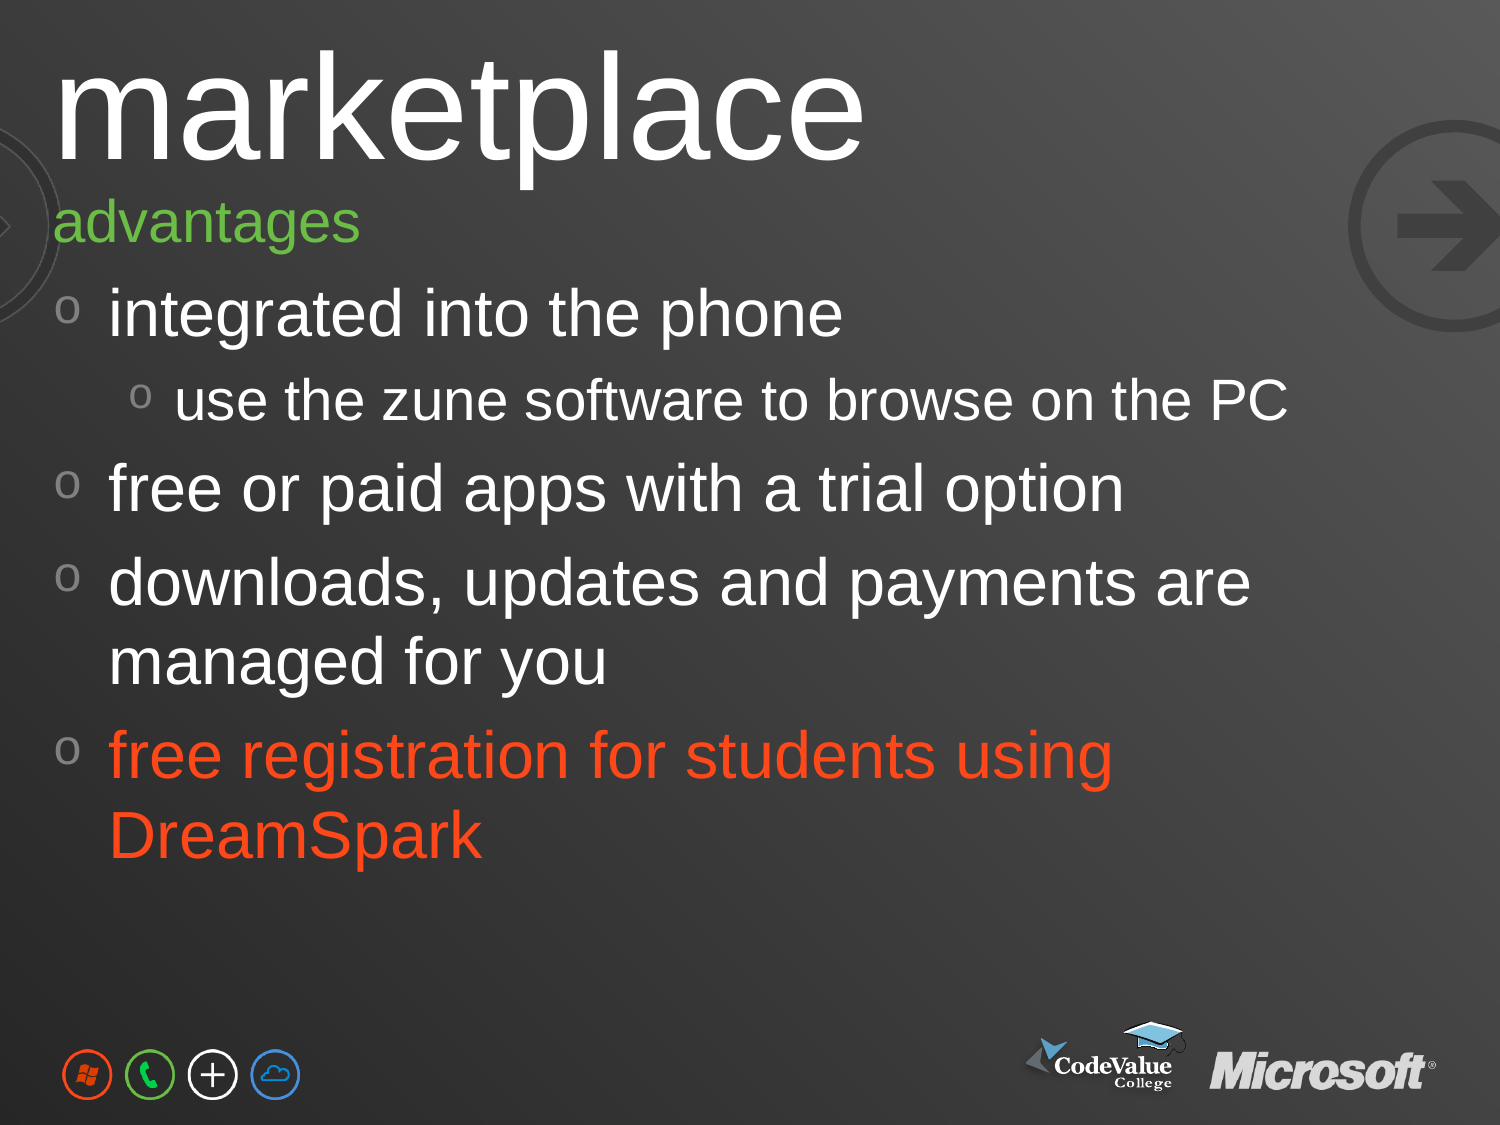

# marketplace
advantages
integrated into the phone
use the zune software to browse on the PC
free or paid apps with a trial option
downloads, updates and payments are managed for you
free registration for students using DreamSpark